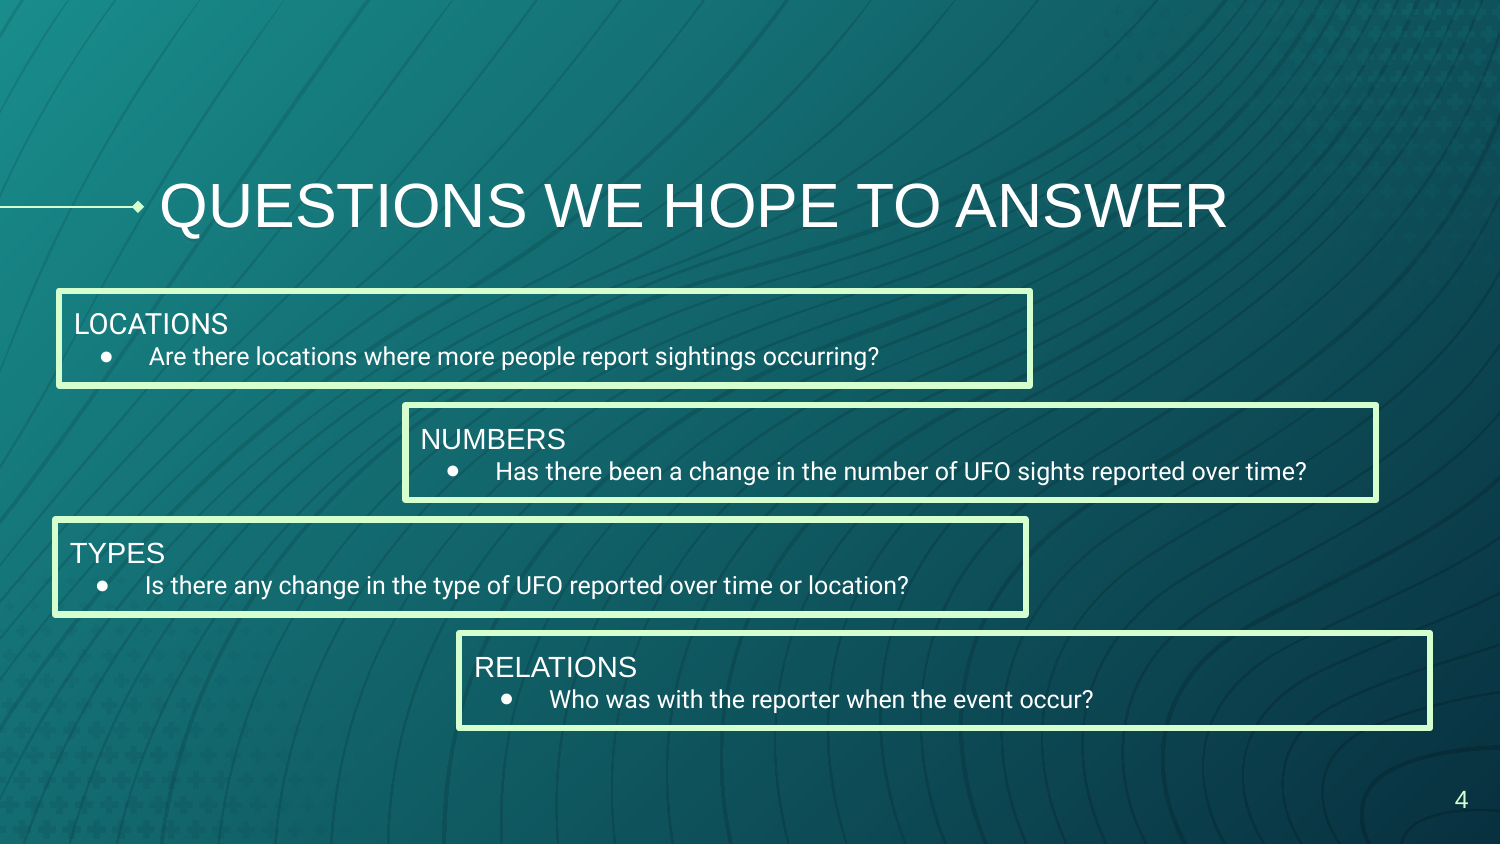

# QUESTIONS WE HOPE TO ANSWER
LOCATIONS
Are there locations where more people report sightings occurring?
NUMBERS
Has there been a change in the number of UFO sights reported over time?
TYPES
Is there any change in the type of UFO reported over time or location?
RELATIONS
Who was with the reporter when the event occur?
4